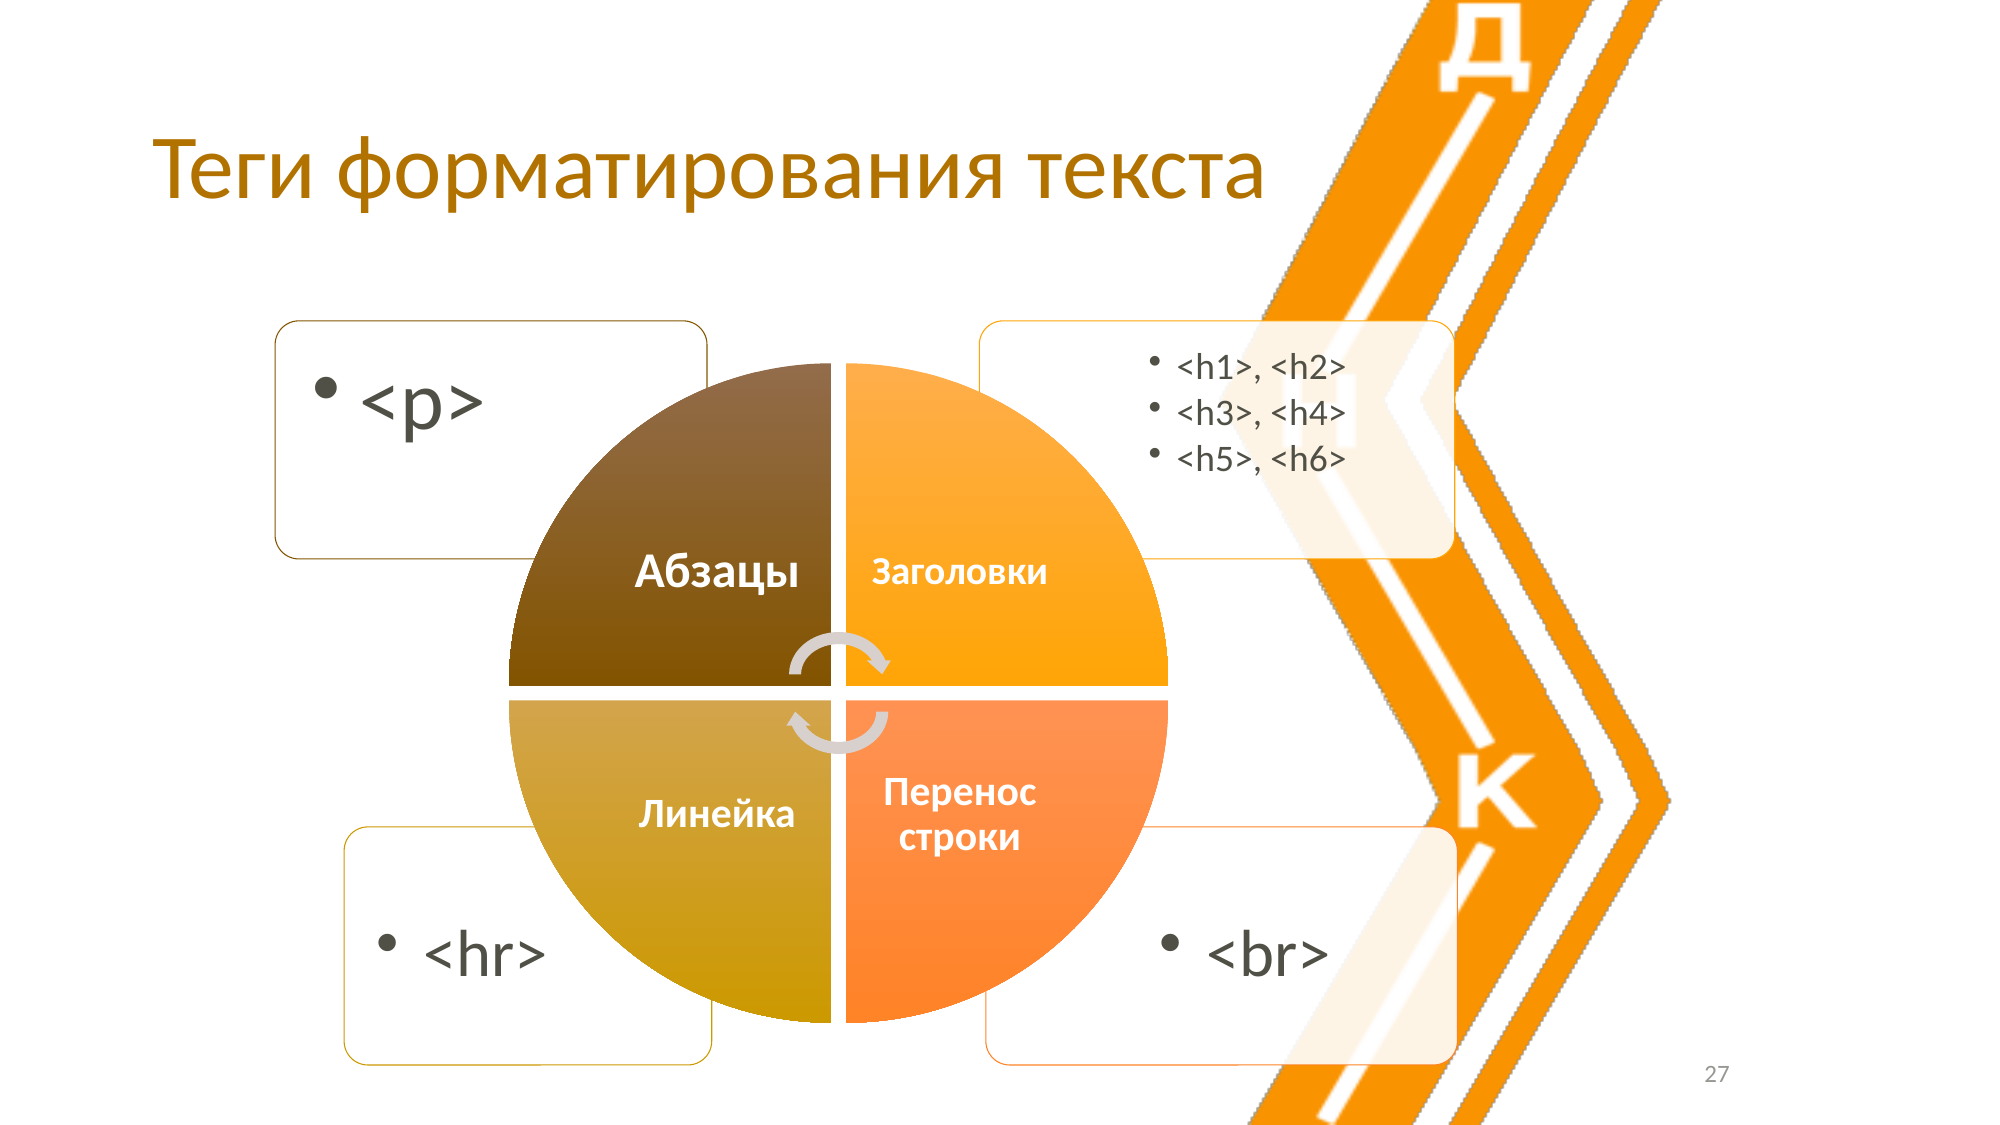

# Теги форматирования текста
<br>
<hr>
<h1>, <h2>
<h3>, <h4>
<h5>, <h6>
<p>
Абзацы
Заголовки
Перенос строки
Линейка
27